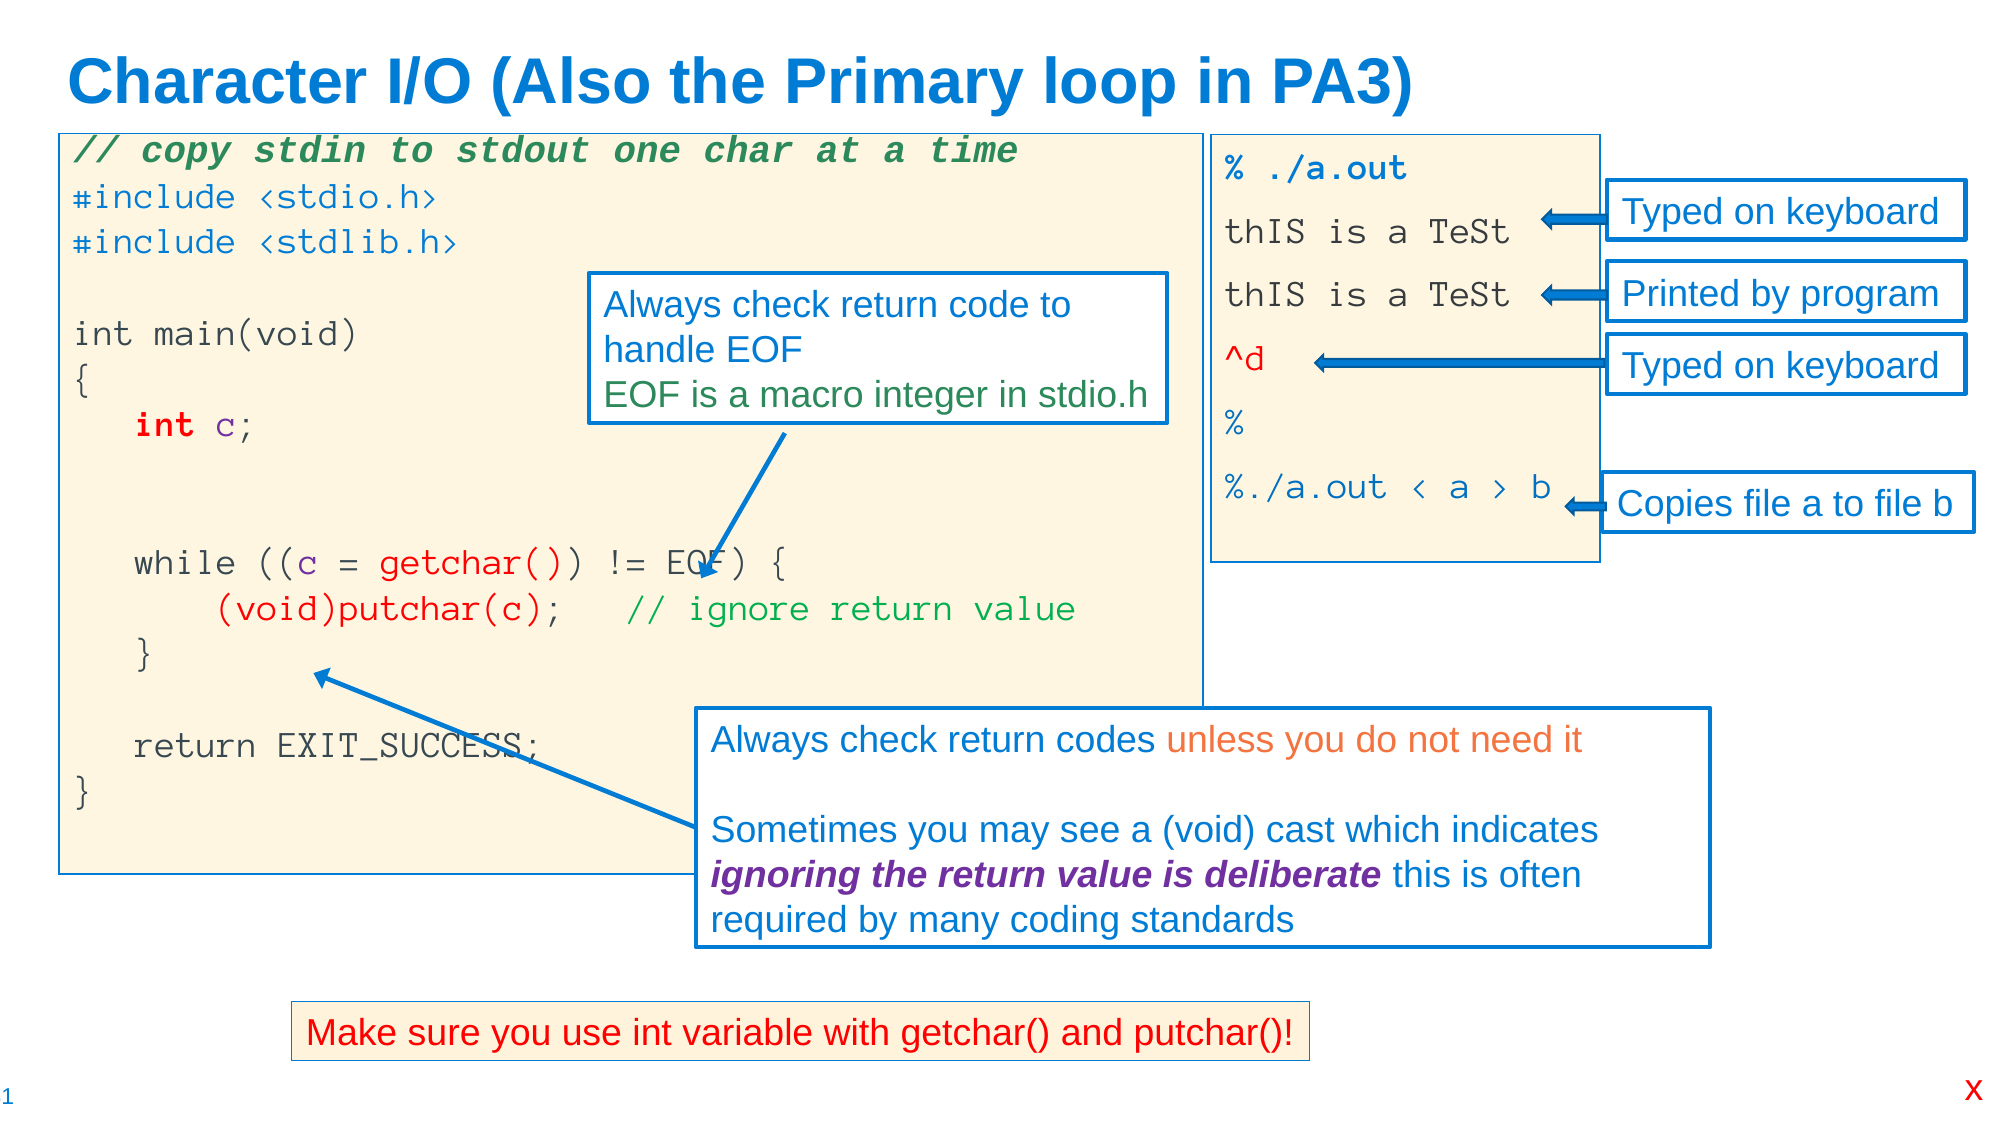

# Character I/O (Also the Primary loop in PA3)
// copy stdin to stdout one char at a time
#include <stdio.h>
#include <stdlib.h>

int main(void)
{
   int c;

   while ((c = getchar()) != EOF) {
       (void)putchar(c);   // ignore return value
   }

   return EXIT_SUCCESS;
}
% ./a.out
thIS is a TeSt
thIS is a TeSt
^d
%
%./a.out < a > b
Typed on keyboard

Printed by program

Typed on keyboard

Always check return code to handle EOF
EOF is a macro integer in stdio.h
Copies file a to file b

Always check return codes unless you do not need it

Sometimes you may see a (void) cast which indicates ignoring the return value is deliberate this is often required by many coding standards
Make sure you use int variable with getchar() and putchar()!
x